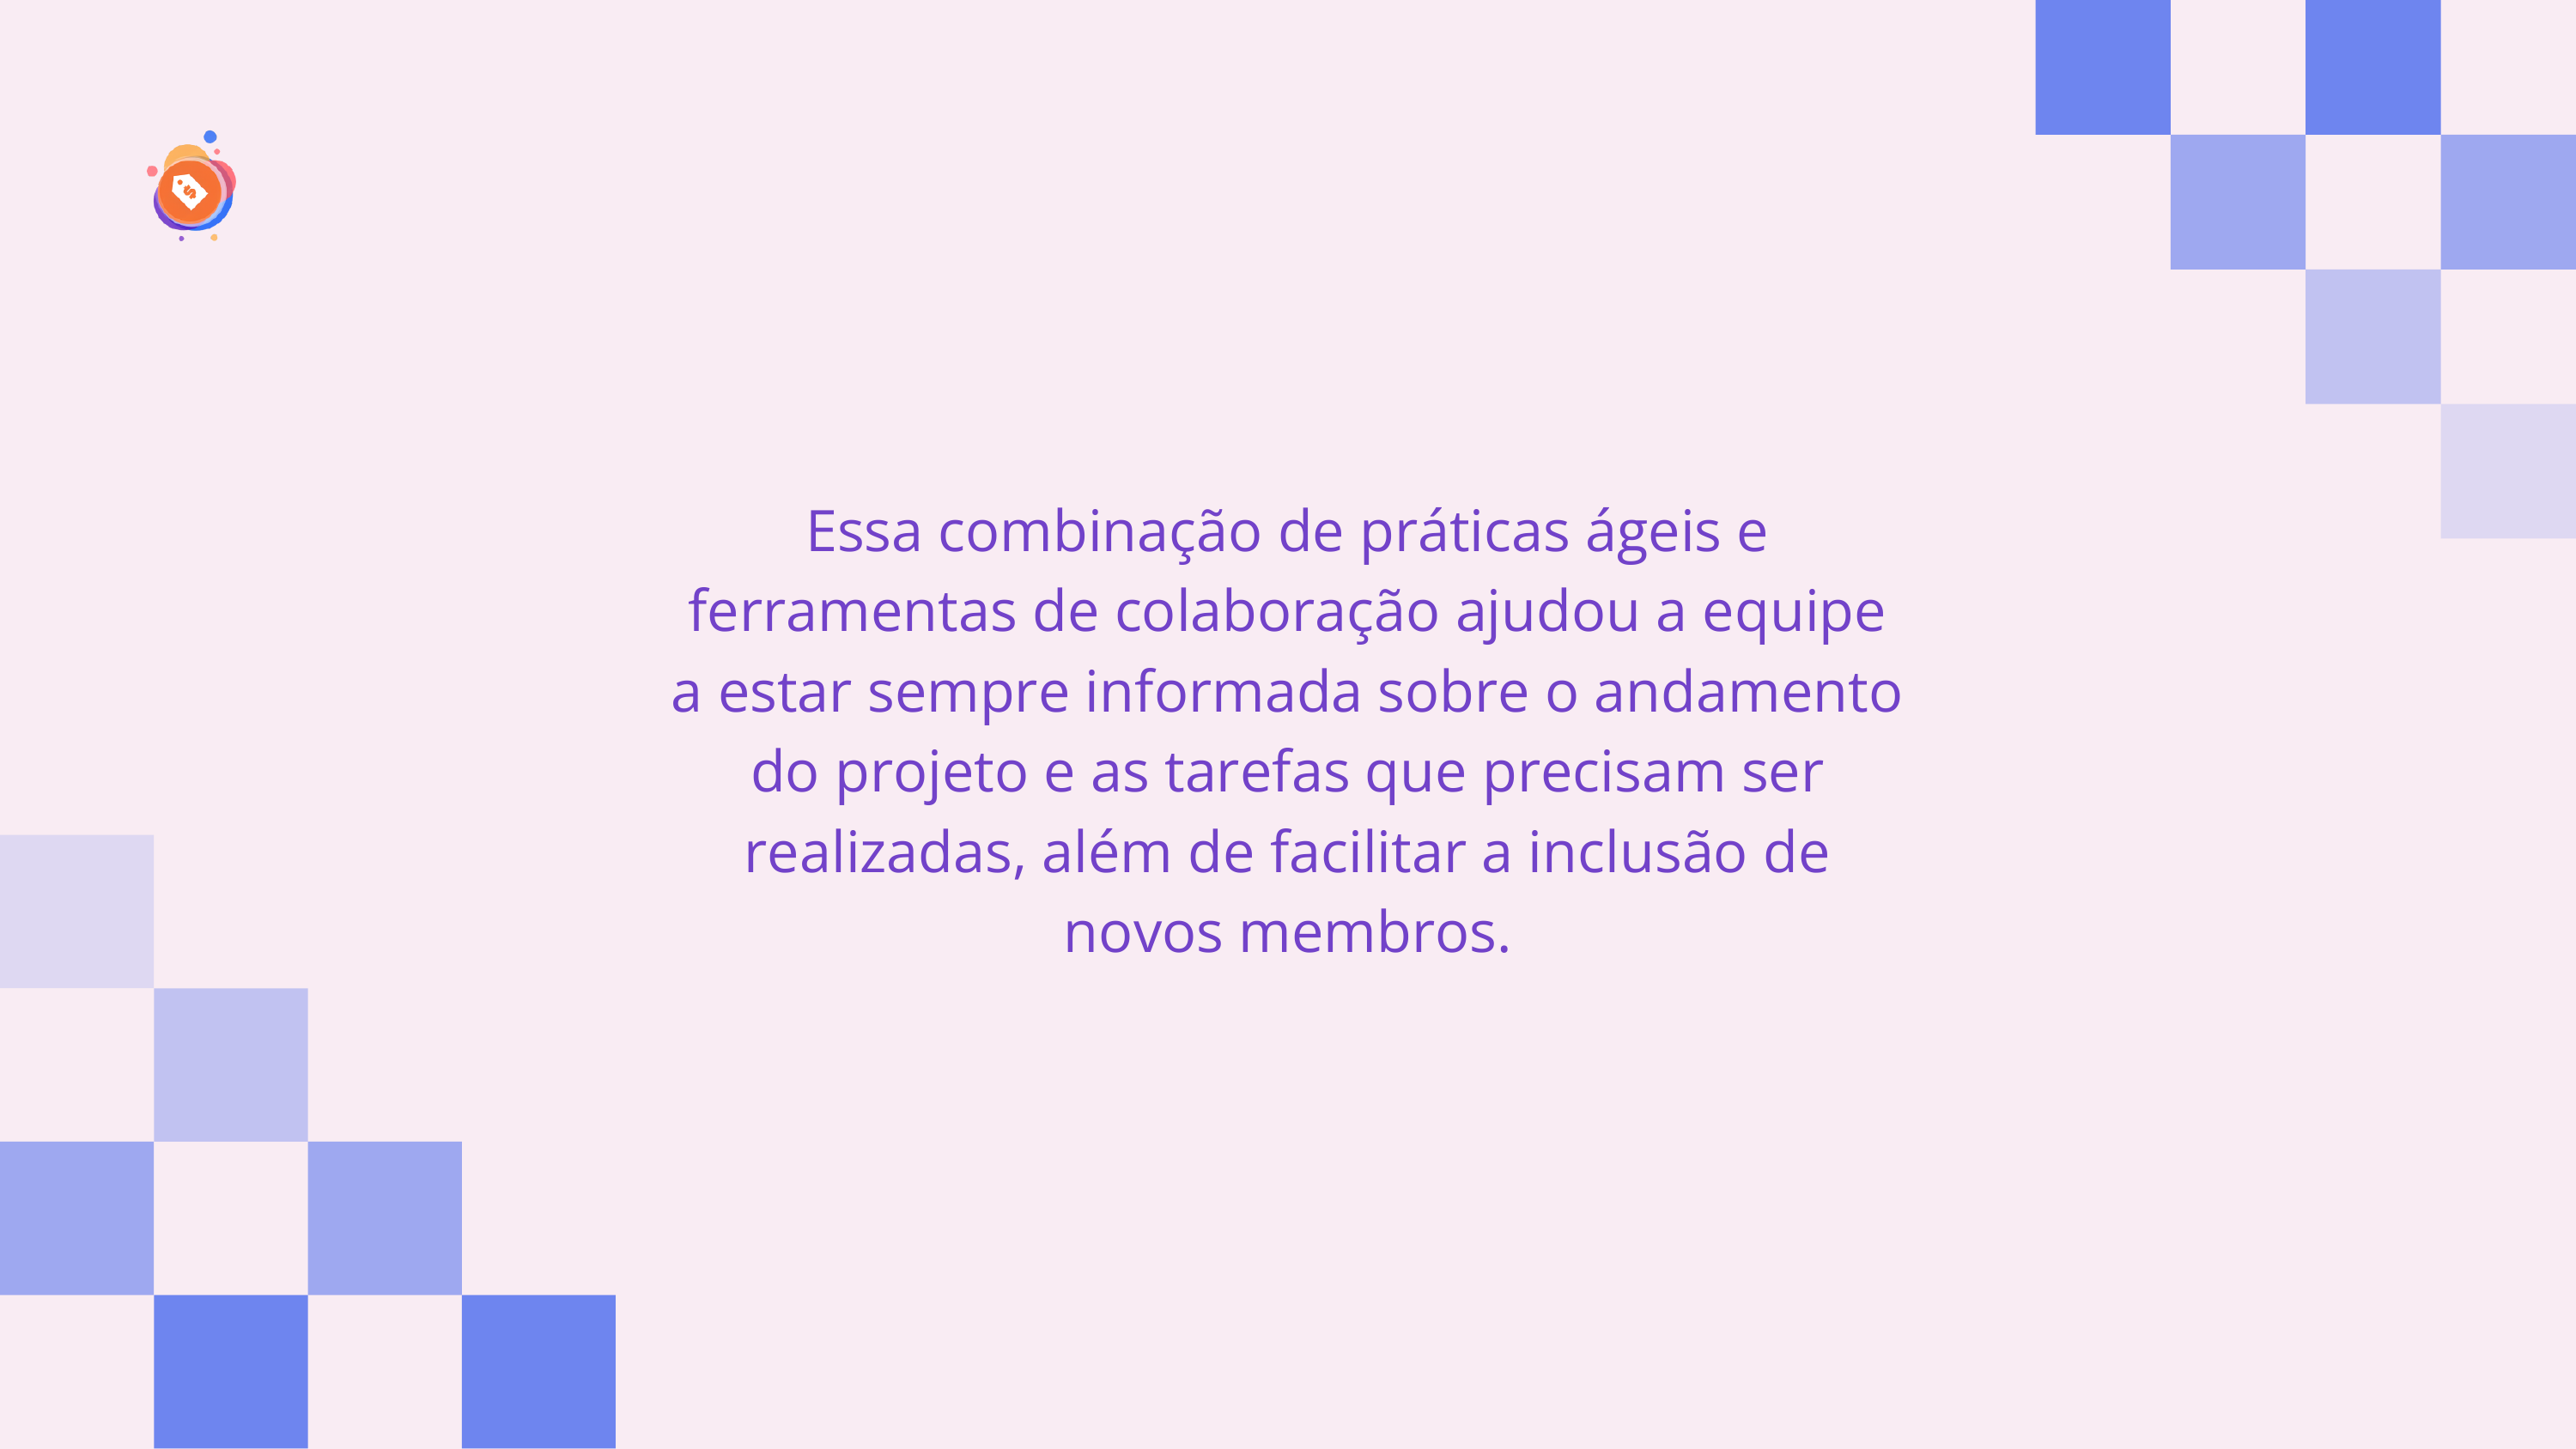

Essa combinação de práticas ágeis e ferramentas de colaboração ajudou a equipe a estar sempre informada sobre o andamento do projeto e as tarefas que precisam ser realizadas, além de facilitar a inclusão de novos membros.